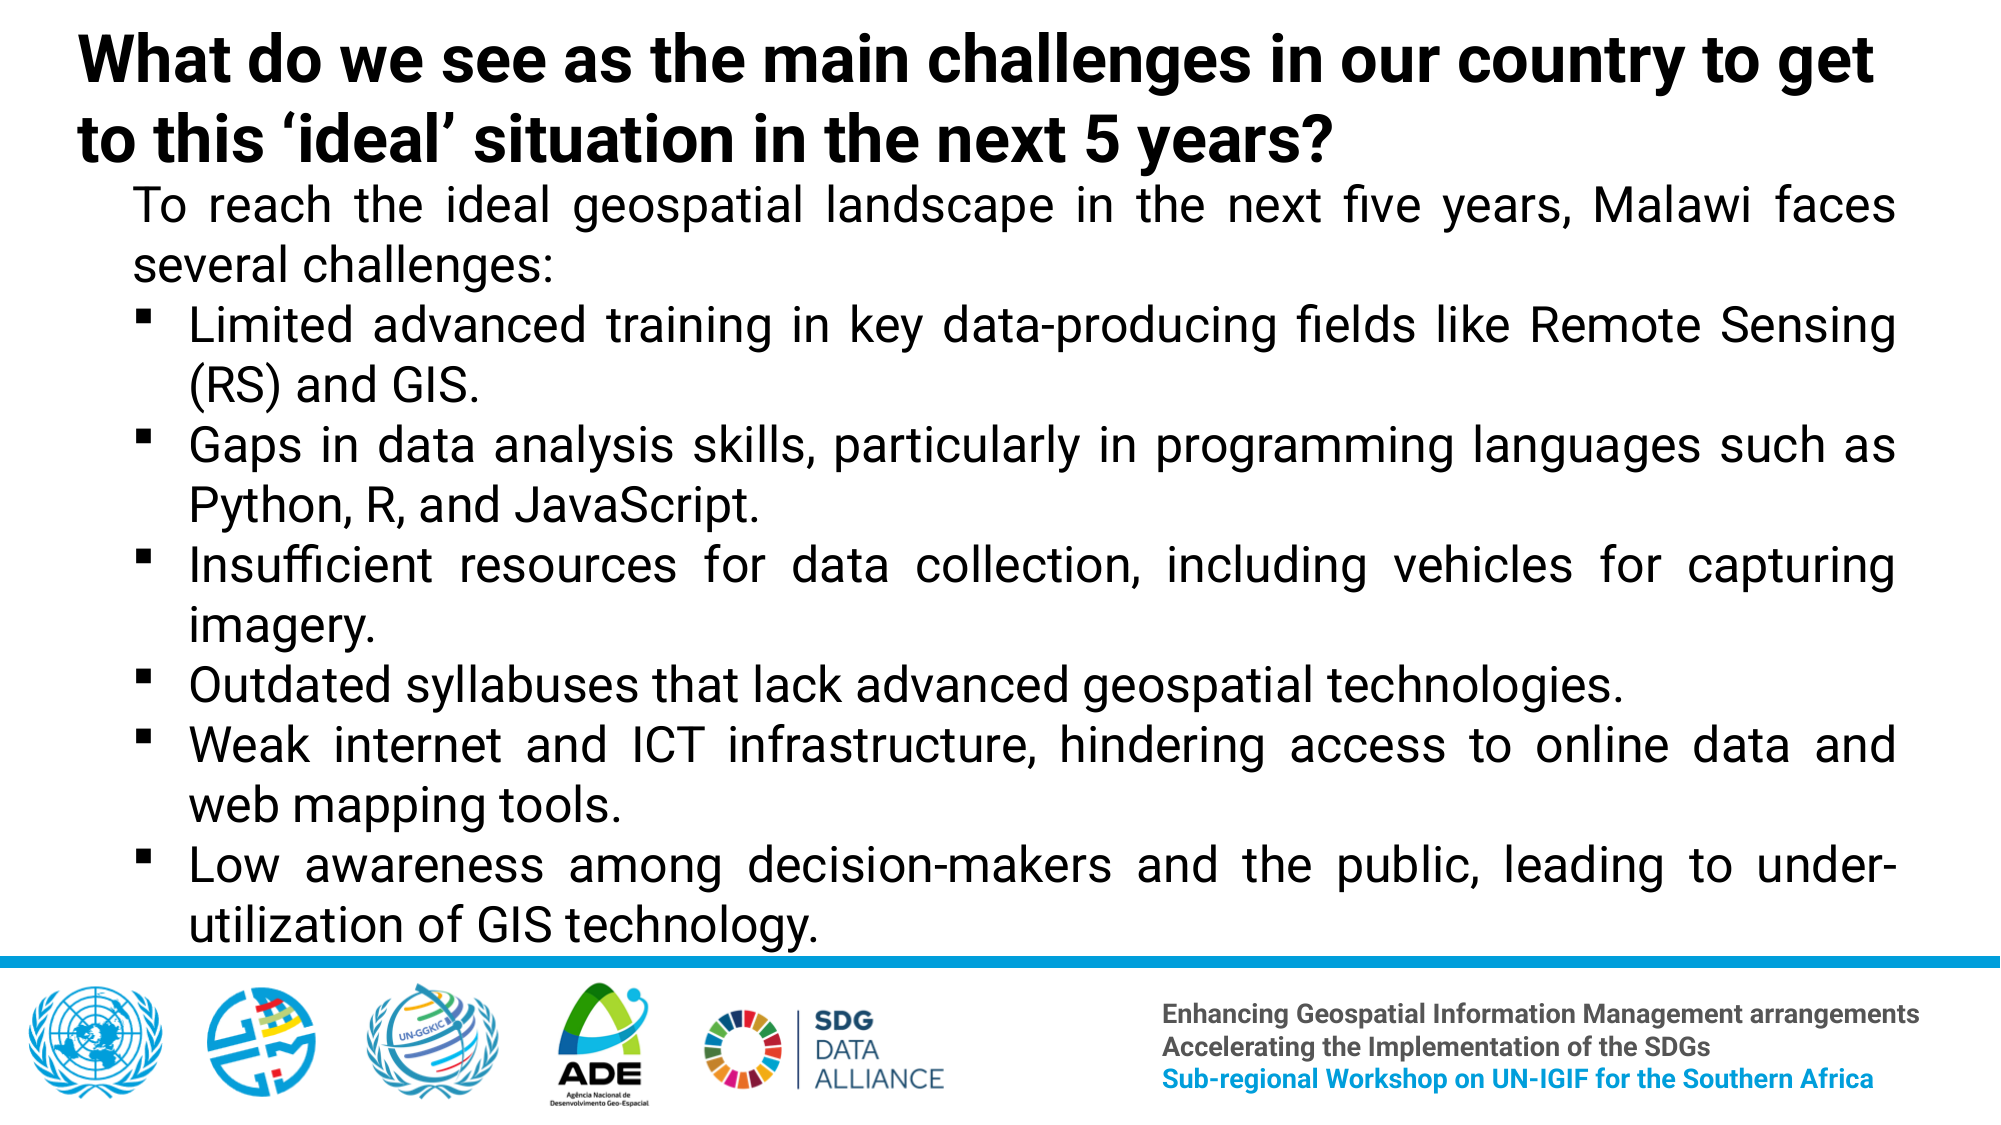

What do we see as the main challenges in our country to get to this ‘ideal’ situation in the next 5 years?
To reach the ideal geospatial landscape in the next five years, Malawi faces several challenges:
Limited advanced training in key data-producing fields like Remote Sensing (RS) and GIS.
Gaps in data analysis skills, particularly in programming languages such as Python, R, and JavaScript.
Insufficient resources for data collection, including vehicles for capturing imagery.
Outdated syllabuses that lack advanced geospatial technologies.
Weak internet and ICT infrastructure, hindering access to online data and web mapping tools.
Low awareness among decision-makers and the public, leading to under-utilization of GIS technology.